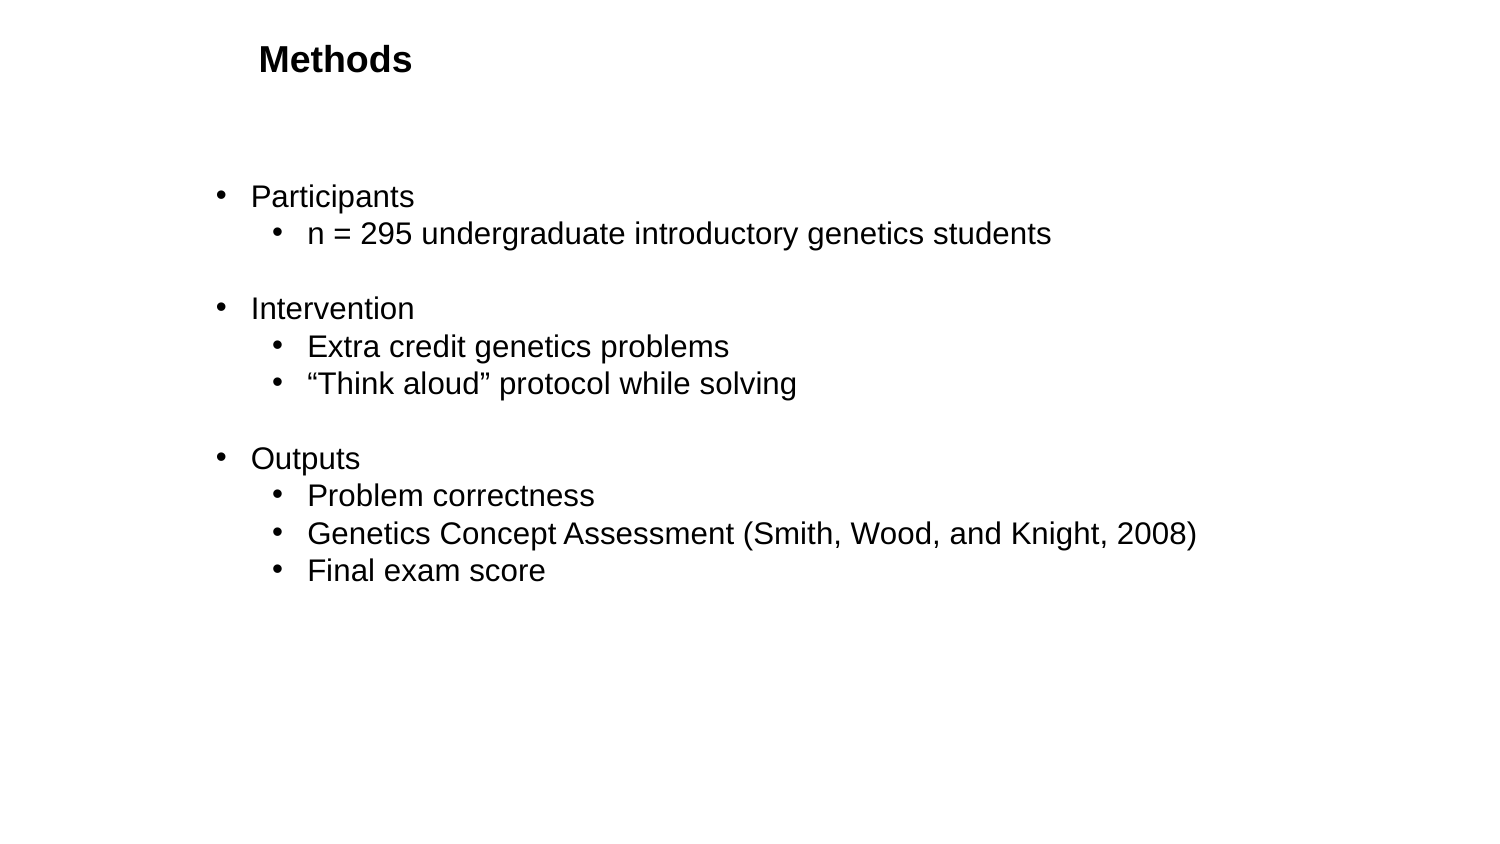

Methods

Participants
n = 295 undergraduate introductory genetics students

Intervention
Extra credit genetics problems
“Think aloud” protocol while solving

Outputs
Problem correctness
Genetics Concept Assessment (Smith, Wood, and Knight, 2008)
Final exam score

@Melanie_Peffer